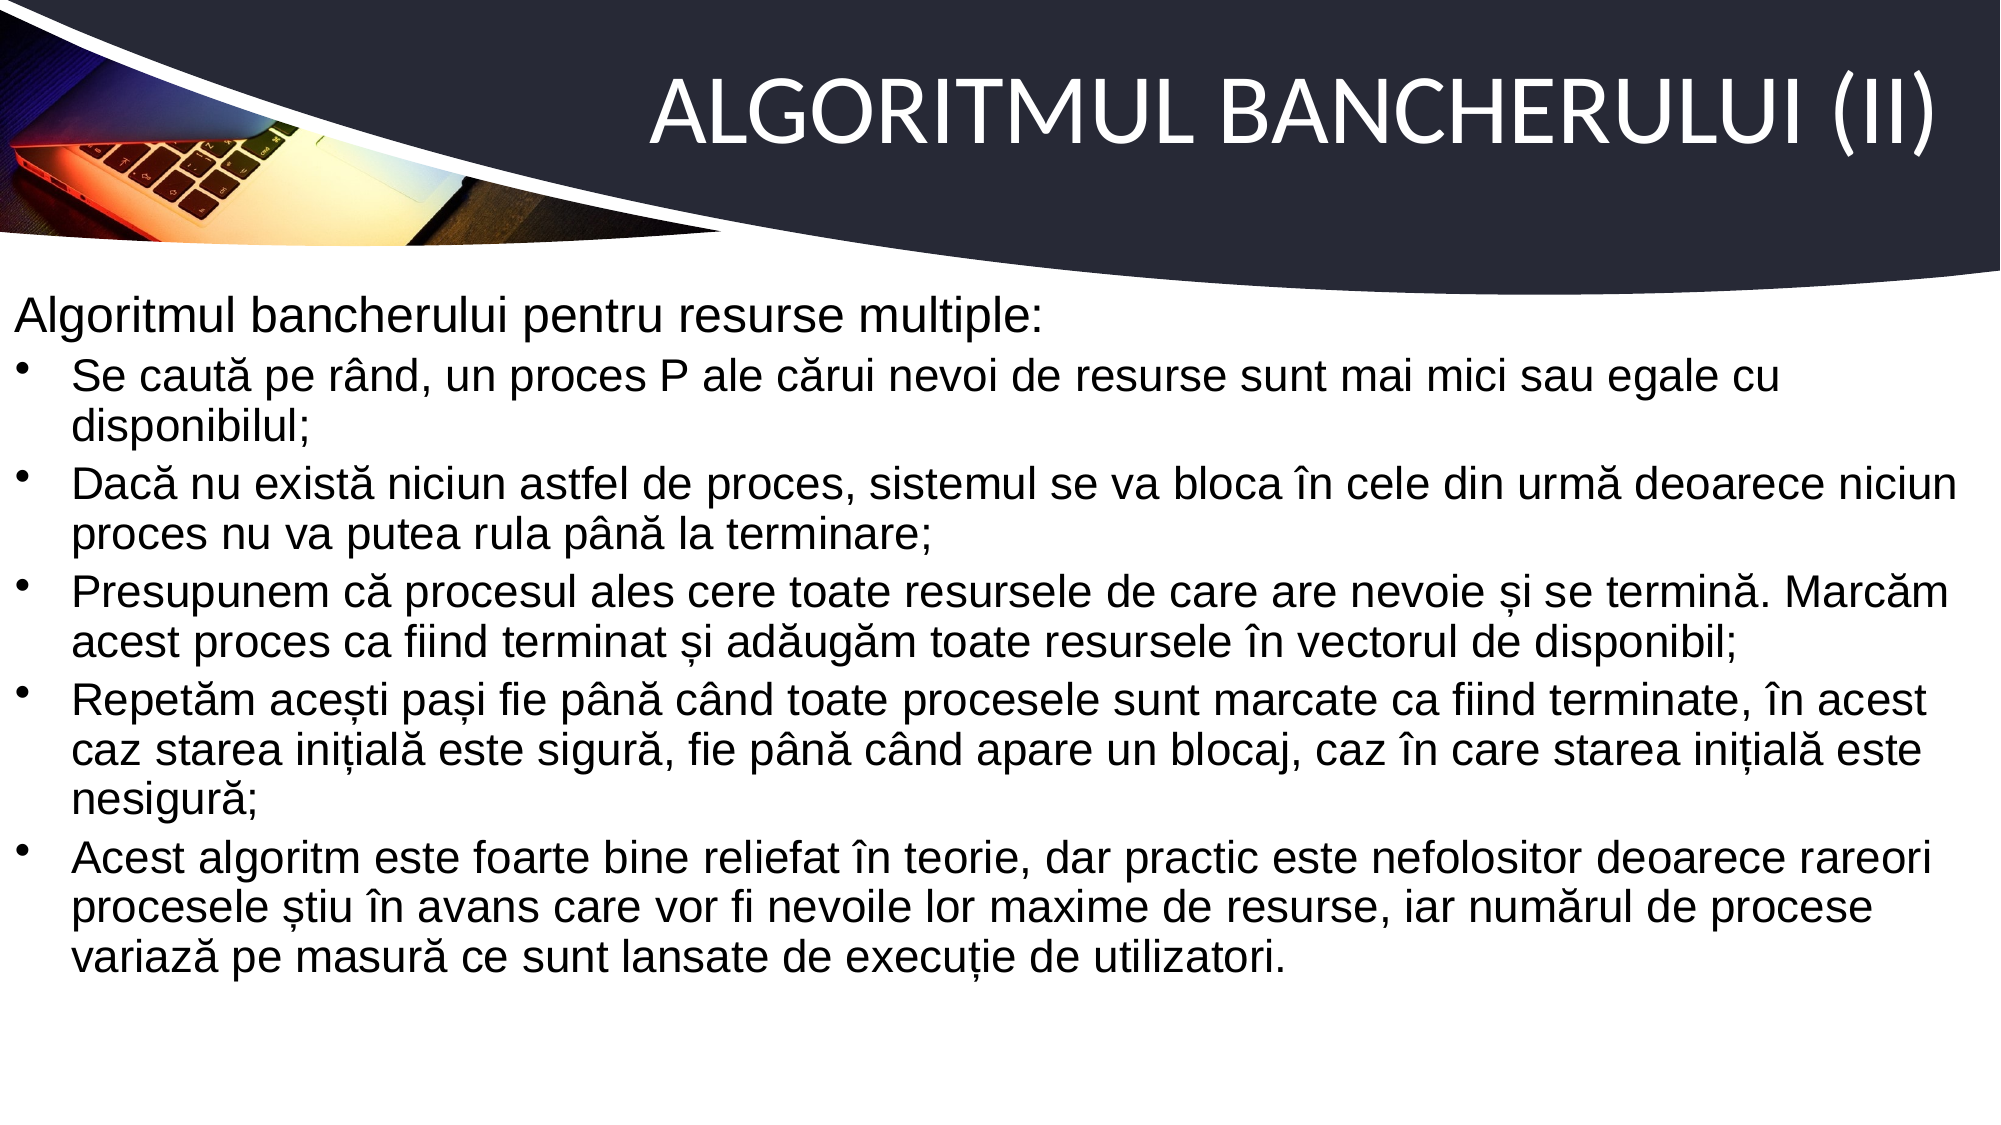

# Algoritmul bancherului (II)
Algoritmul bancherului pentru resurse multiple:
Se caută pe rând, un proces P ale cărui nevoi de resurse sunt mai mici sau egale cu disponibilul;
Dacă nu există niciun astfel de proces, sistemul se va bloca în cele din urmă deoarece niciun proces nu va putea rula până la terminare;
Presupunem că procesul ales cere toate resursele de care are nevoie și se termină. Marcăm acest proces ca fiind terminat și adăugăm toate resursele în vectorul de disponibil;
Repetăm acești pași fie până când toate procesele sunt marcate ca fiind terminate, în acest caz starea inițială este sigură, fie până când apare un blocaj, caz în care starea inițială este nesigură;
Acest algoritm este foarte bine reliefat în teorie, dar practic este nefolositor deoarece rareori procesele știu în avans care vor fi nevoile lor maxime de resurse, iar numărul de procese variază pe masură ce sunt lansate de execuție de utilizatori.